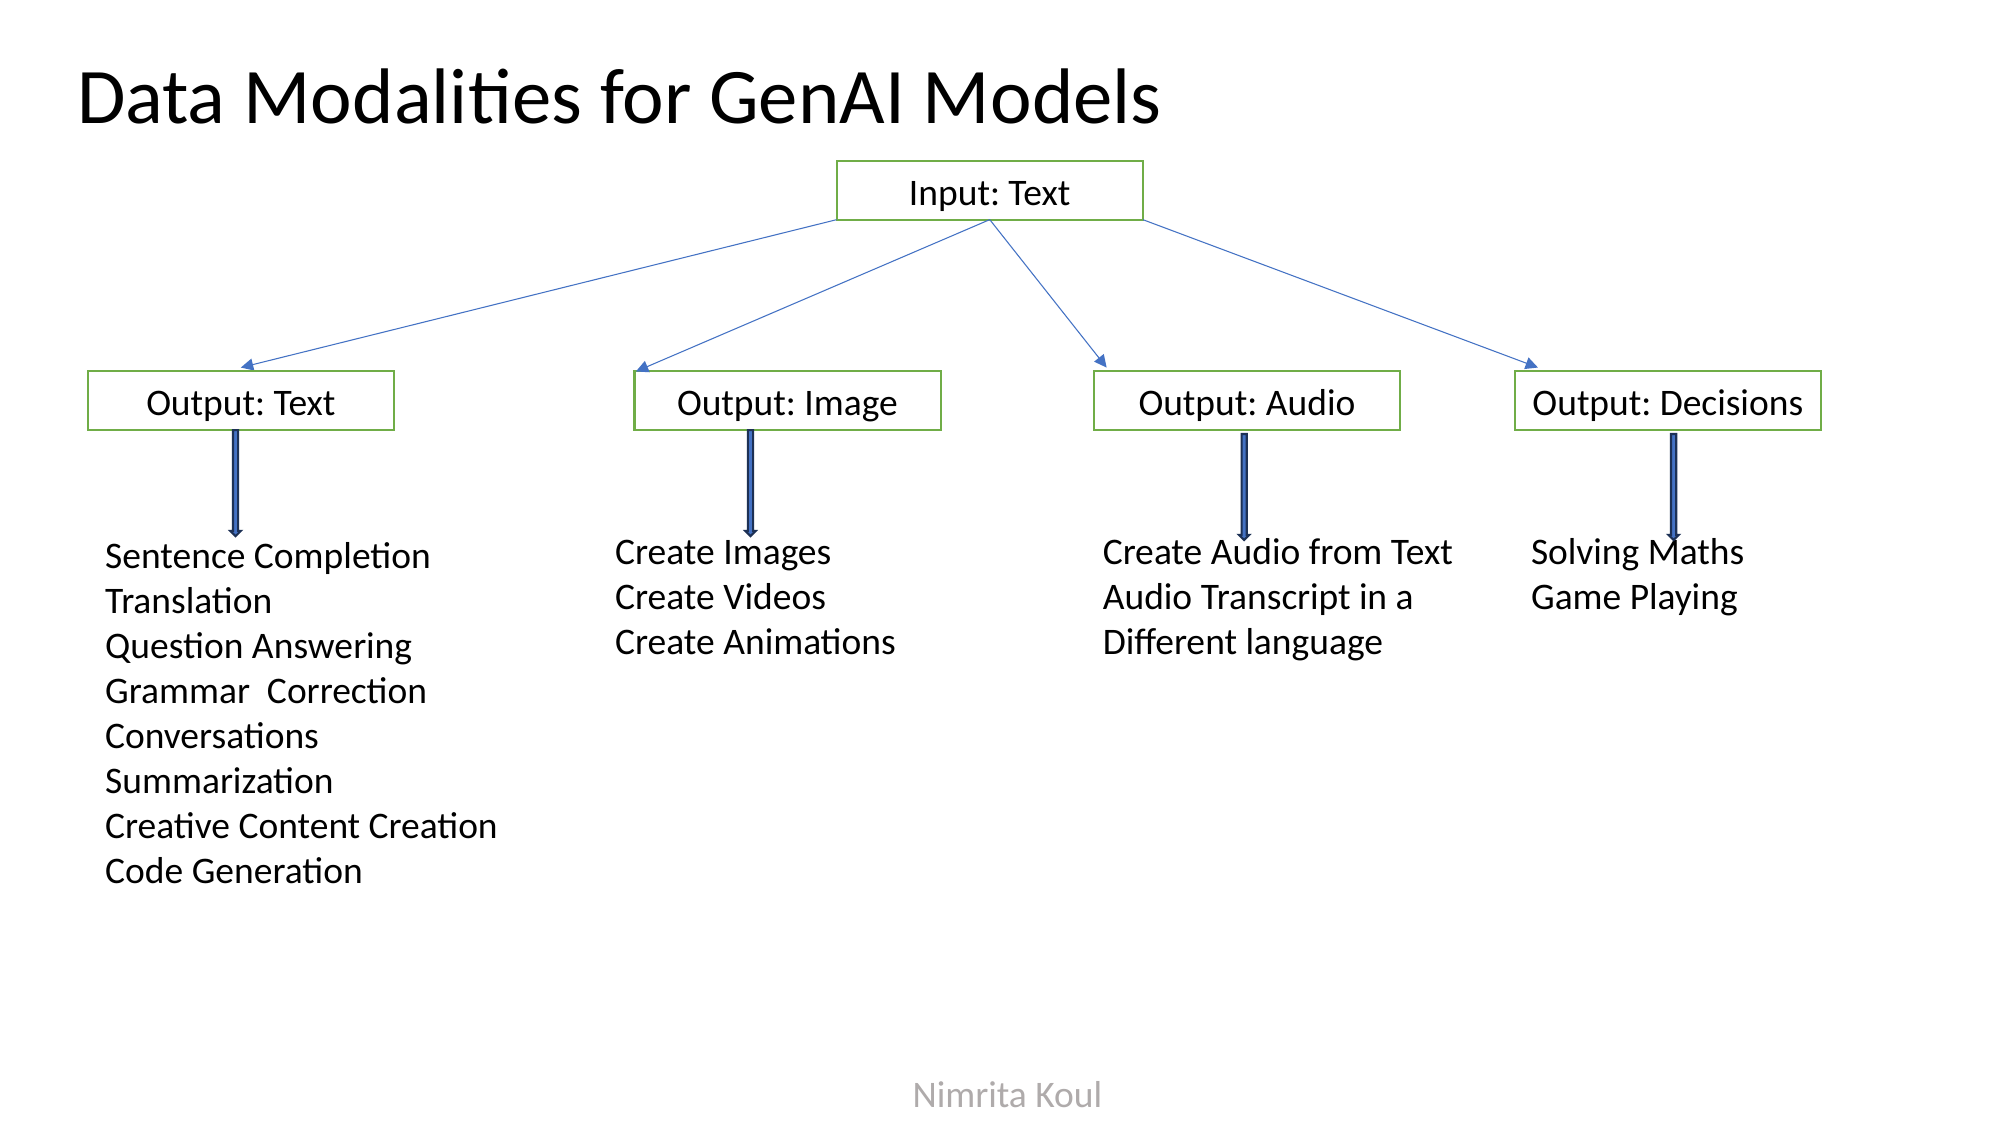

# Data Modalities for GenAI Models
Input: Text
Output: Text
Output: Image
Output: Audio
Output: Decisions

Create Images
Create Videos
Create Animations
Create Audio from Text
Audio Transcript in a
Different language
Solving Maths
Game Playing
Sentence Completion
Translation
Question Answering
Grammar  Correction
Conversations
Summarization
Creative Content Creation
Code Generation